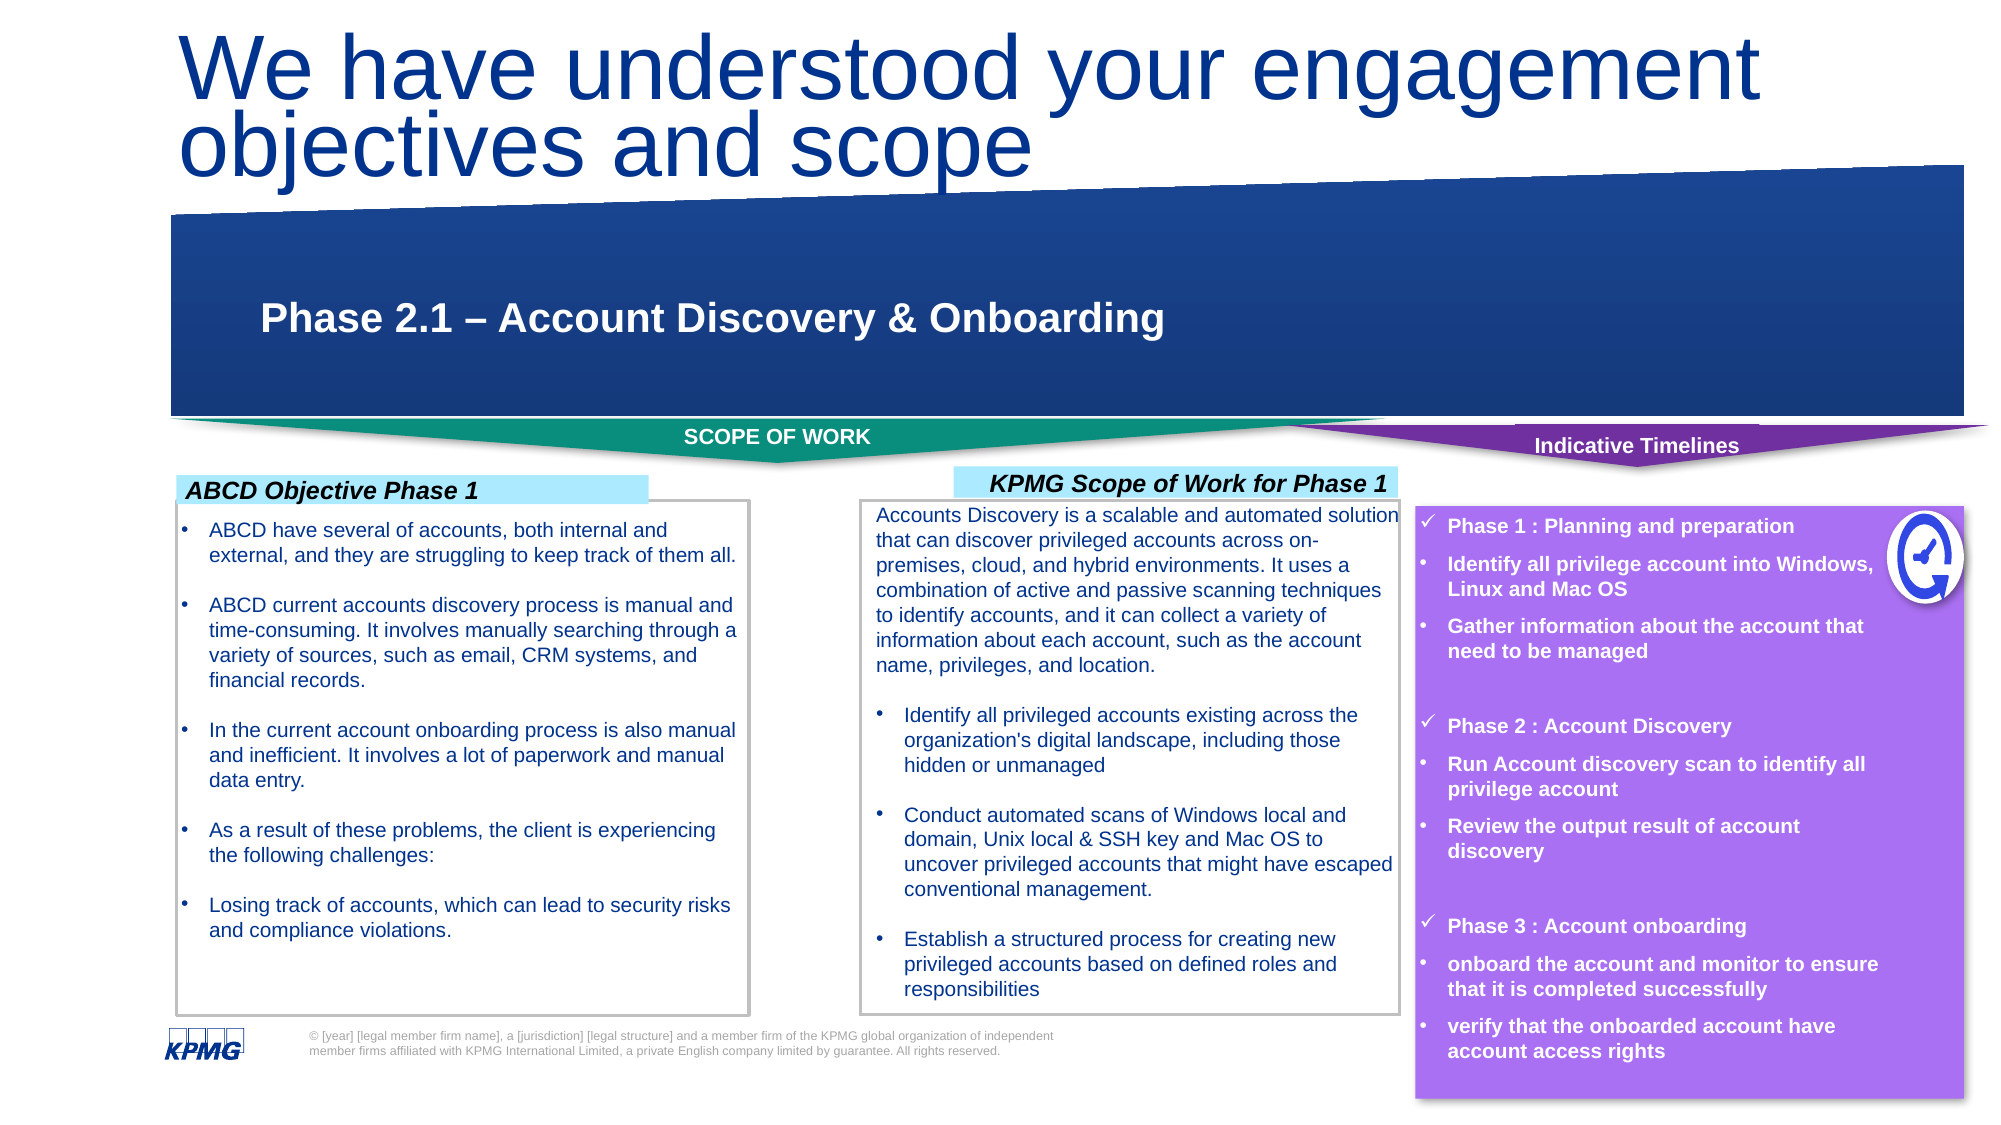

We have understood your engagement objectives and scope
Phase 2.1 – Account Discovery & Onboarding

SCOPE OF WORK

Indicative Timelines

KPMG Scope of Work for Phase 1

ABCD Objective Phase 1

Phase 1 : Planning and preparation
Identify all privilege account into Windows, Linux and Mac OS
Gather information about the account that need to be managed

Phase 2 : Account Discovery
Run Account discovery scan to identify all privilege account
Review the output result of account discovery

Phase 3 : Account onboarding
onboard the account and monitor to ensure that it is completed successfully
verify that the onboarded account have account access rights
Accounts Discovery is a scalable and automated solution that can discover privileged accounts across on-premises, cloud, and hybrid environments. It uses a combination of active and passive scanning techniques to identify accounts, and it can collect a variety of information about each account, such as the account name, privileges, and location.

Identify all privileged accounts existing across the organization's digital landscape, including those hidden or unmanaged

Conduct automated scans of Windows local and domain, Unix local & SSH key and Mac OS to uncover privileged accounts that might have escaped conventional management.

Establish a structured process for creating new privileged accounts based on defined roles and responsibilities

ABCD have several of accounts, both internal and external, and they are struggling to keep track of them all.

ABCD current accounts discovery process is manual and time-consuming. It involves manually searching through a variety of sources, such as email, CRM systems, and financial records.

In the current account onboarding process is also manual and inefficient. It involves a lot of paperwork and manual data entry.

As a result of these problems, the client is experiencing the following challenges:

Losing track of accounts, which can lead to security risks and compliance violations.